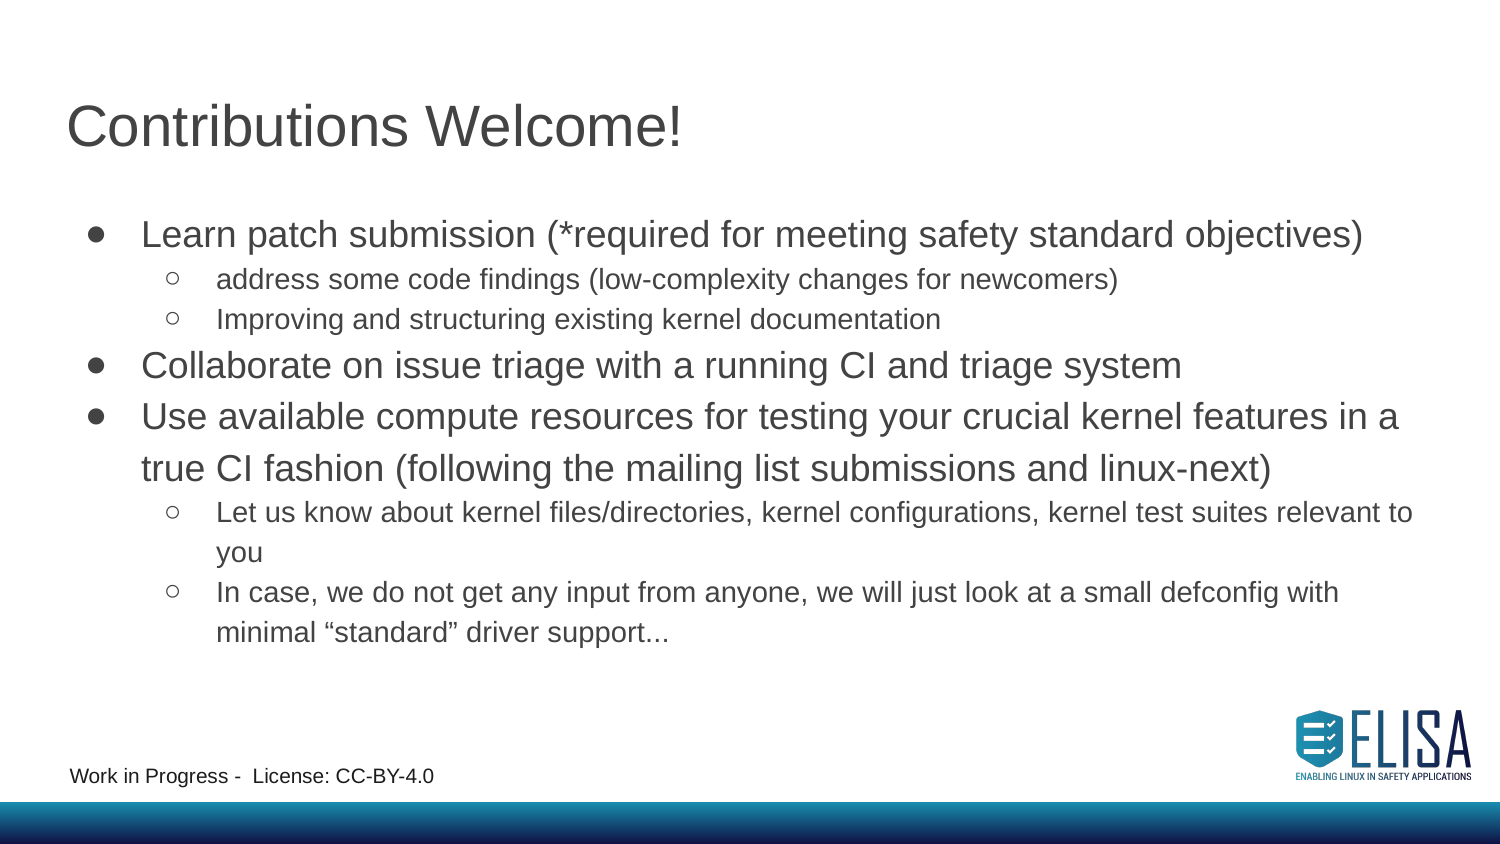

# Contributions Welcome!
Learn patch submission (*required for meeting safety standard objectives)
address some code findings (low-complexity changes for newcomers)
Improving and structuring existing kernel documentation
Collaborate on issue triage with a running CI and triage system
Use available compute resources for testing your crucial kernel features in a true CI fashion (following the mailing list submissions and linux-next)
Let us know about kernel files/directories, kernel configurations, kernel test suites relevant to you
In case, we do not get any input from anyone, we will just look at a small defconfig with minimal “standard” driver support...